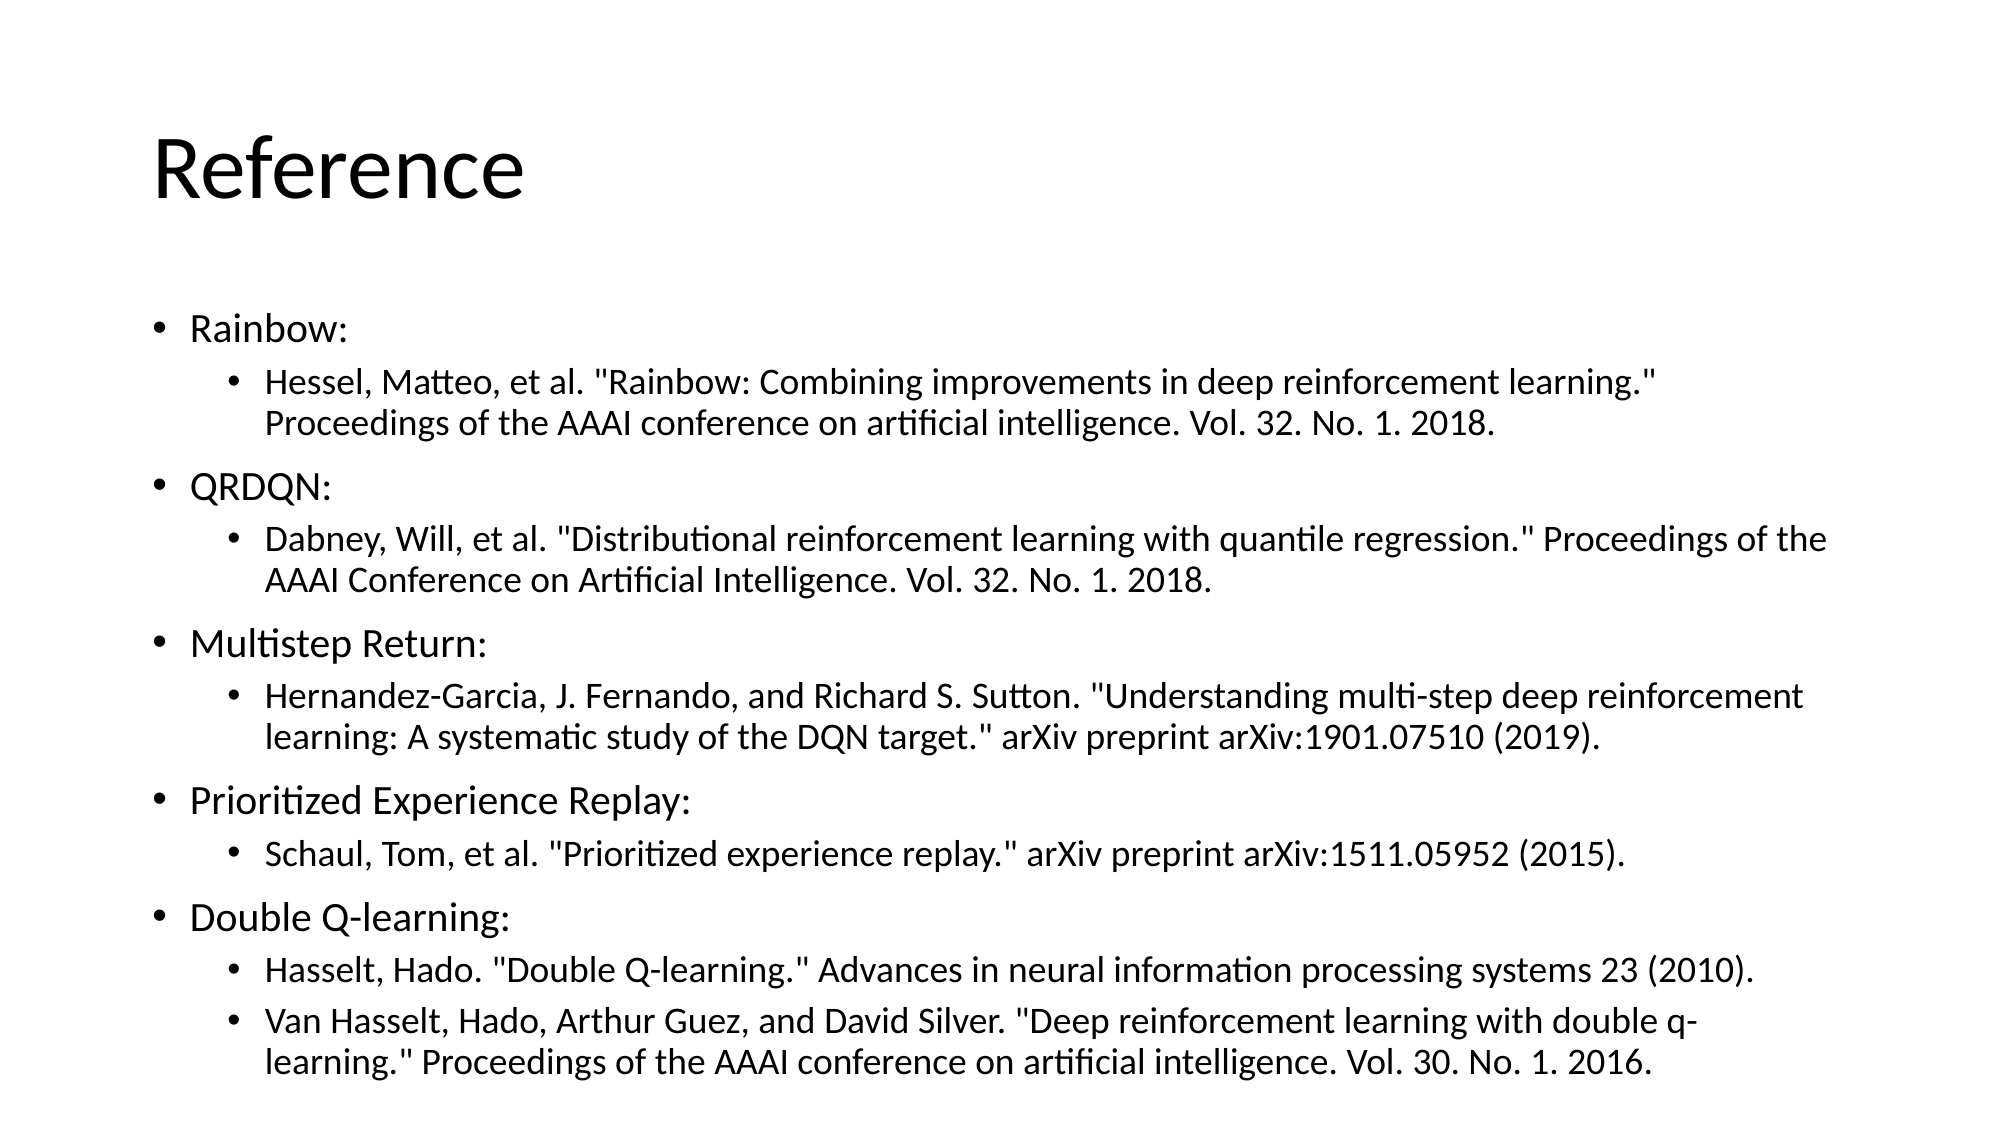

# Reference
Rainbow:
Hessel, Matteo, et al. "Rainbow: Combining improvements in deep reinforcement learning." Proceedings of the AAAI conference on artificial intelligence. Vol. 32. No. 1. 2018.
QRDQN:
Dabney, Will, et al. "Distributional reinforcement learning with quantile regression." Proceedings of the AAAI Conference on Artificial Intelligence. Vol. 32. No. 1. 2018.
Multistep Return:
Hernandez-Garcia, J. Fernando, and Richard S. Sutton. "Understanding multi-step deep reinforcement learning: A systematic study of the DQN target." arXiv preprint arXiv:1901.07510 (2019).
Prioritized Experience Replay:
Schaul, Tom, et al. "Prioritized experience replay." arXiv preprint arXiv:1511.05952 (2015).
Double Q-learning:
Hasselt, Hado. "Double Q-learning." Advances in neural information processing systems 23 (2010).
Van Hasselt, Hado, Arthur Guez, and David Silver. "Deep reinforcement learning with double q-learning." Proceedings of the AAAI conference on artificial intelligence. Vol. 30. No. 1. 2016.